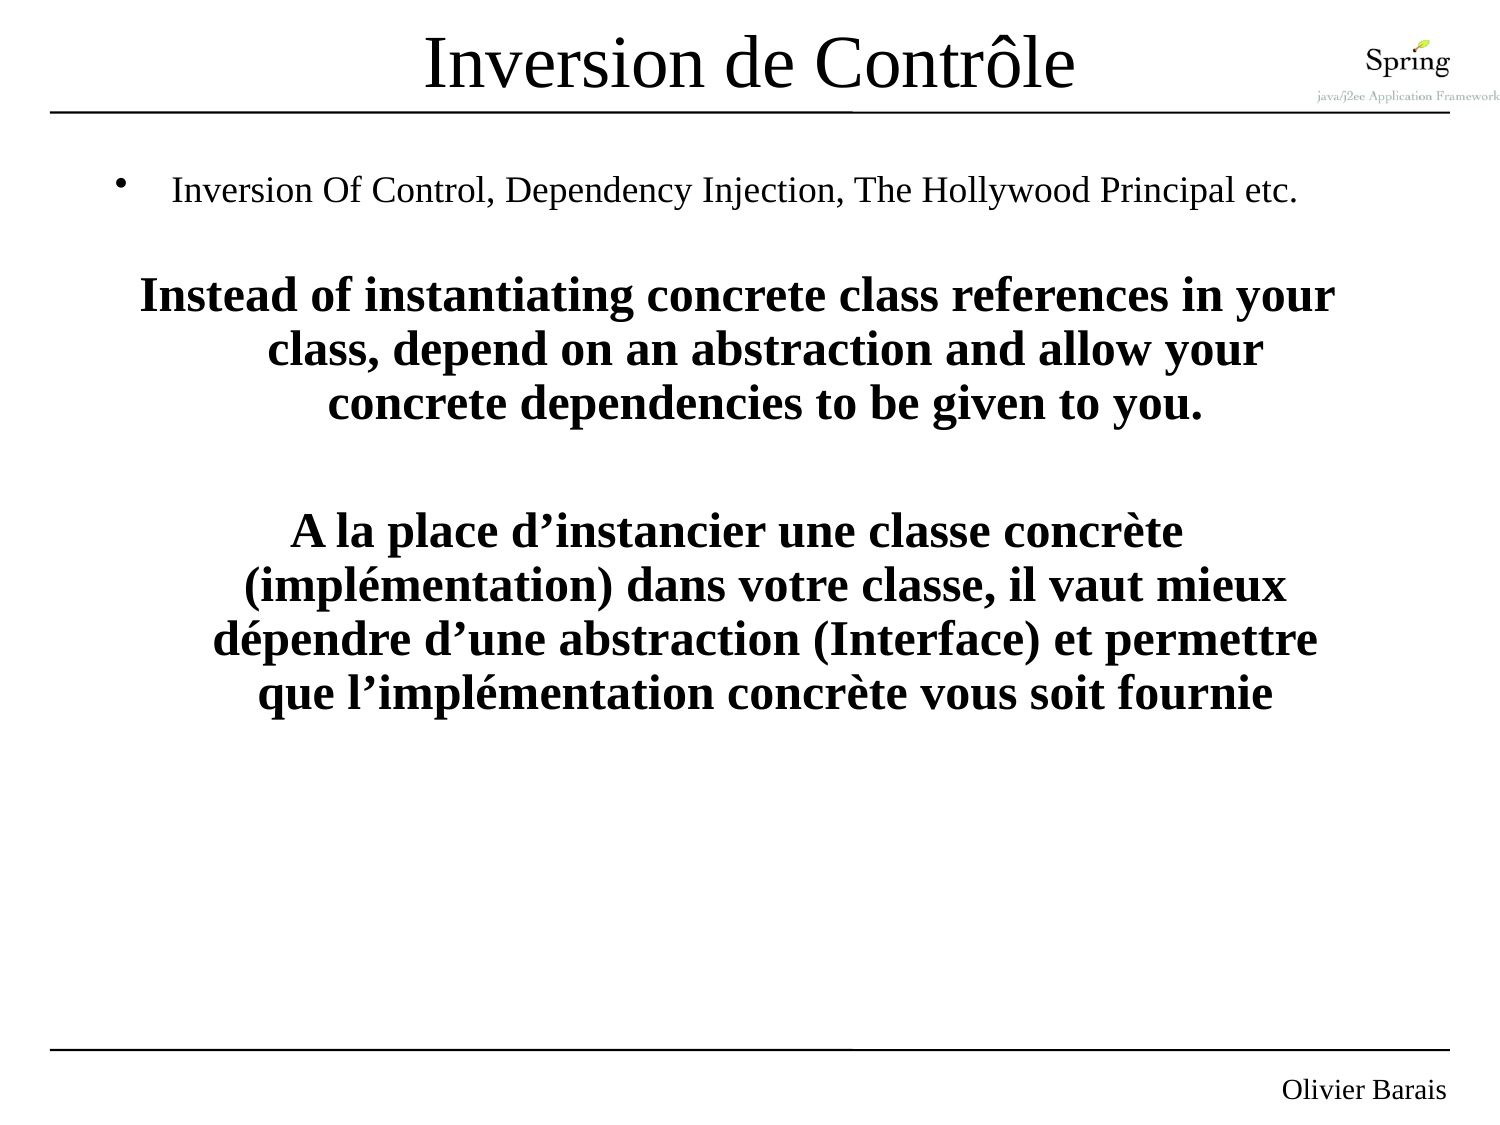

# Inversion de Contrôle
Inversion Of Control, Dependency Injection, The Hollywood Principal etc.

Instead of instantiating concrete class references in your class, depend on an abstraction and allow your concrete dependencies to be given to you.

A la place d’instancier une classe concrète (implémentation) dans votre classe, il vaut mieux dépendre d’une abstraction (Interface) et permettre que l’implémentation concrète vous soit fournie
38